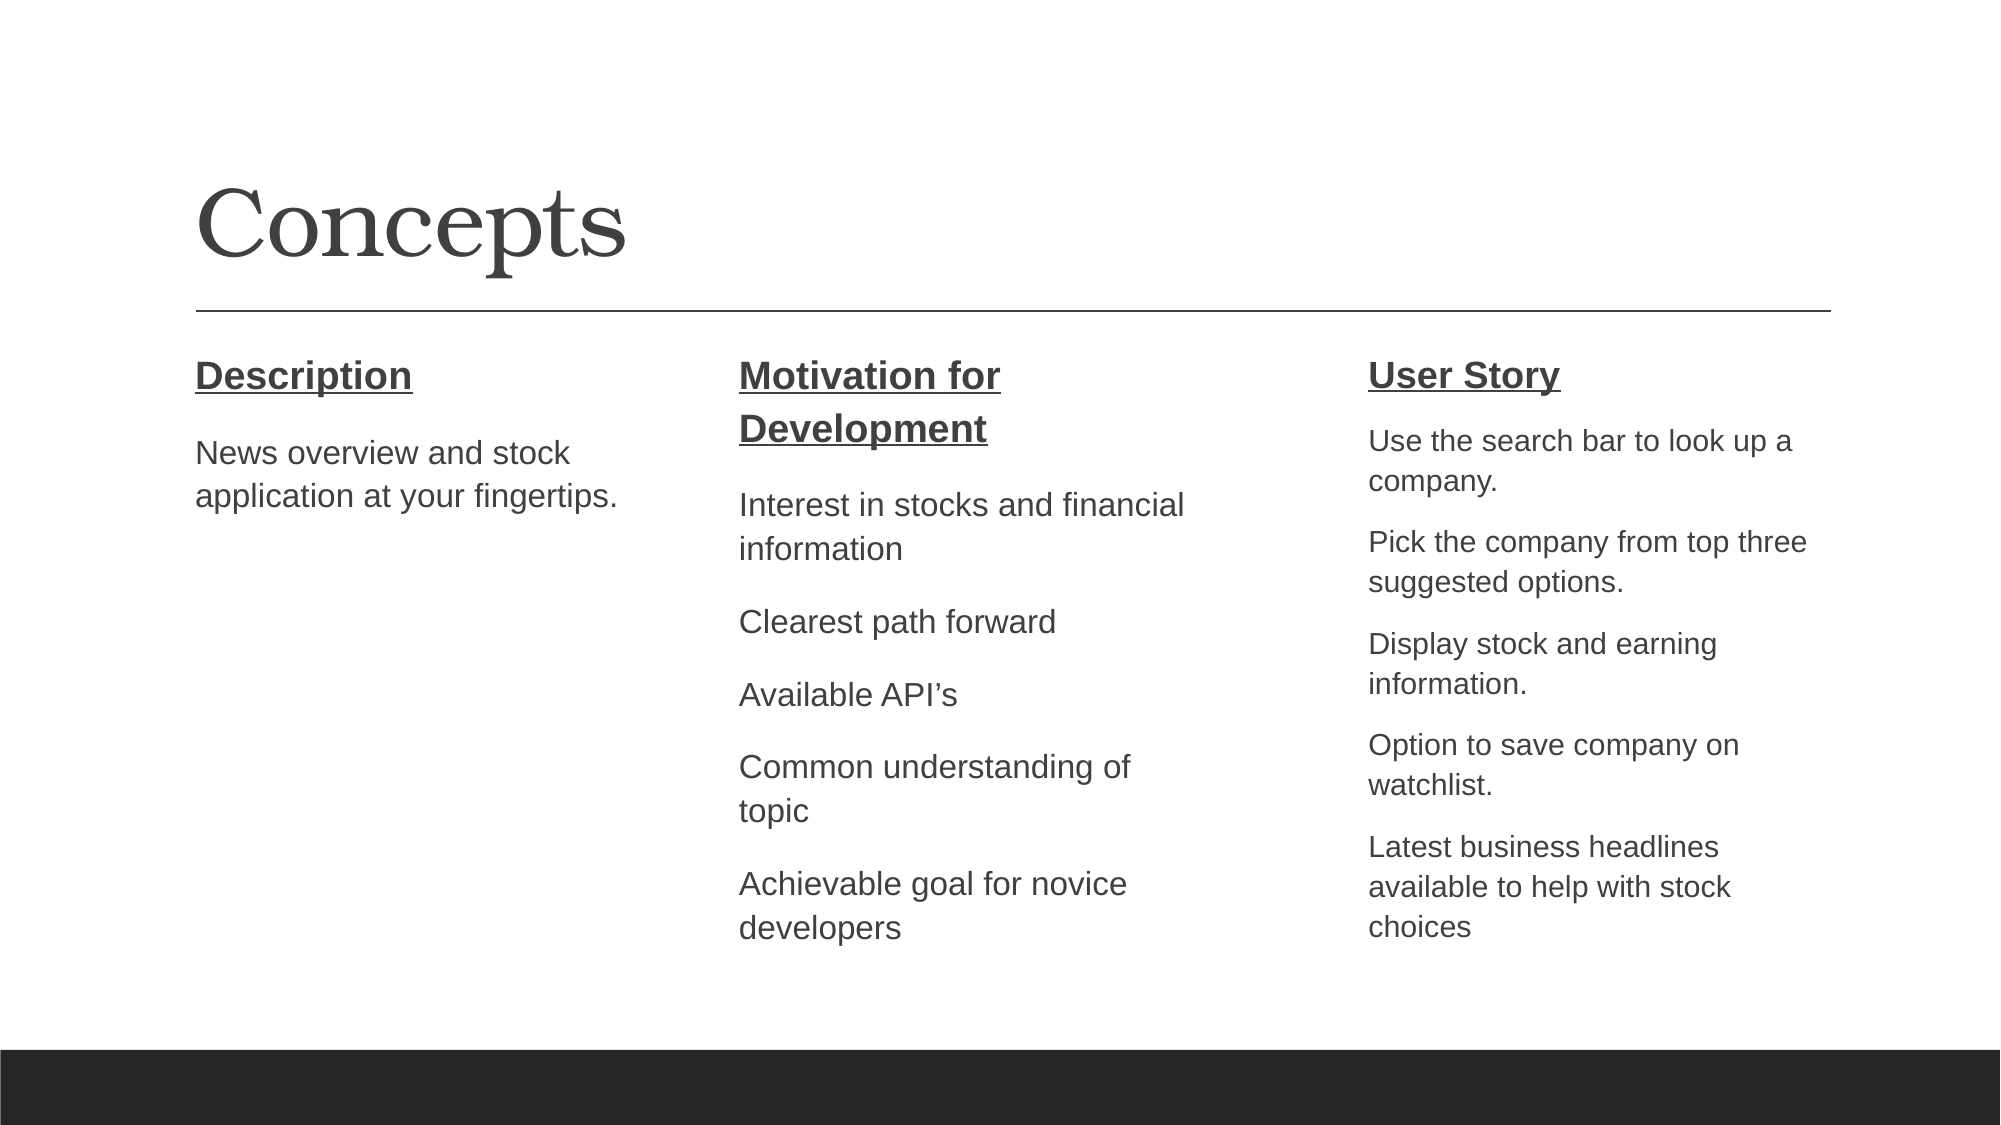

# Concepts
Description
News overview and stock application at your fingertips.
Motivation for Development
Interest in stocks and financial information
Clearest path forward
Available API’s
Common understanding of topic
Achievable goal for novice developers
User Story
Use the search bar to look up a company.
Pick the company from top three suggested options.
Display stock and earning information.
Option to save company on watchlist.
Latest business headlines available to help with stock choices